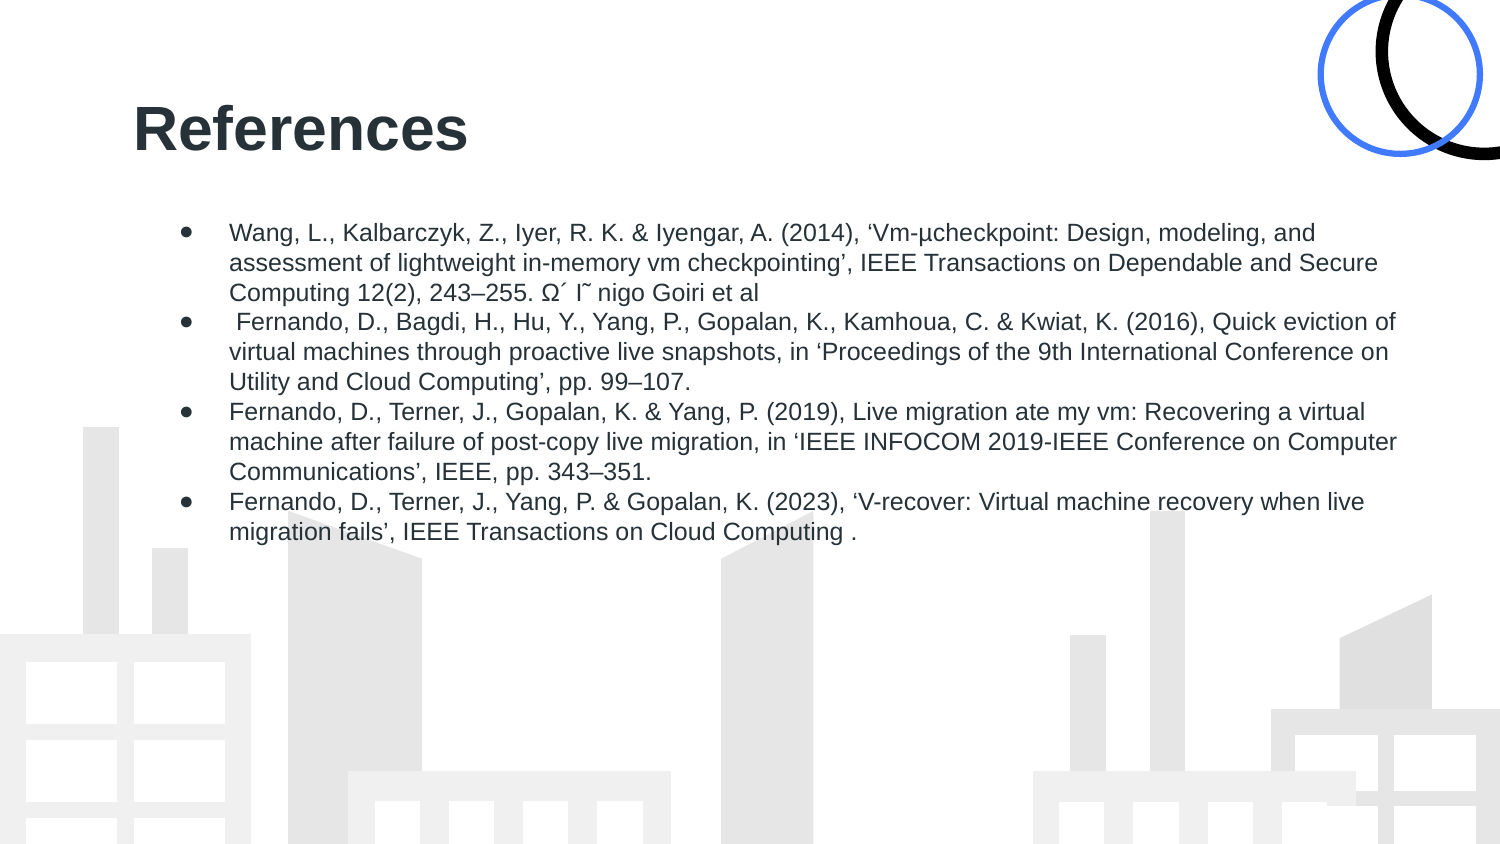

# References
Wang, L., Kalbarczyk, Z., Iyer, R. K. & Iyengar, A. (2014), ‘Vm-µcheckpoint: Design, modeling, and assessment of lightweight in-memory vm checkpointing’, IEEE Transactions on Dependable and Secure Computing 12(2), 243–255. Ω´ I˜ nigo Goiri et al
 Fernando, D., Bagdi, H., Hu, Y., Yang, P., Gopalan, K., Kamhoua, C. & Kwiat, K. (2016), Quick eviction of virtual machines through proactive live snapshots, in ‘Proceedings of the 9th International Conference on Utility and Cloud Computing’, pp. 99–107.
Fernando, D., Terner, J., Gopalan, K. & Yang, P. (2019), Live migration ate my vm: Recovering a virtual machine after failure of post-copy live migration, in ‘IEEE INFOCOM 2019-IEEE Conference on Computer Communications’, IEEE, pp. 343–351.
Fernando, D., Terner, J., Yang, P. & Gopalan, K. (2023), ‘V-recover: Virtual machine recovery when live migration fails’, IEEE Transactions on Cloud Computing .